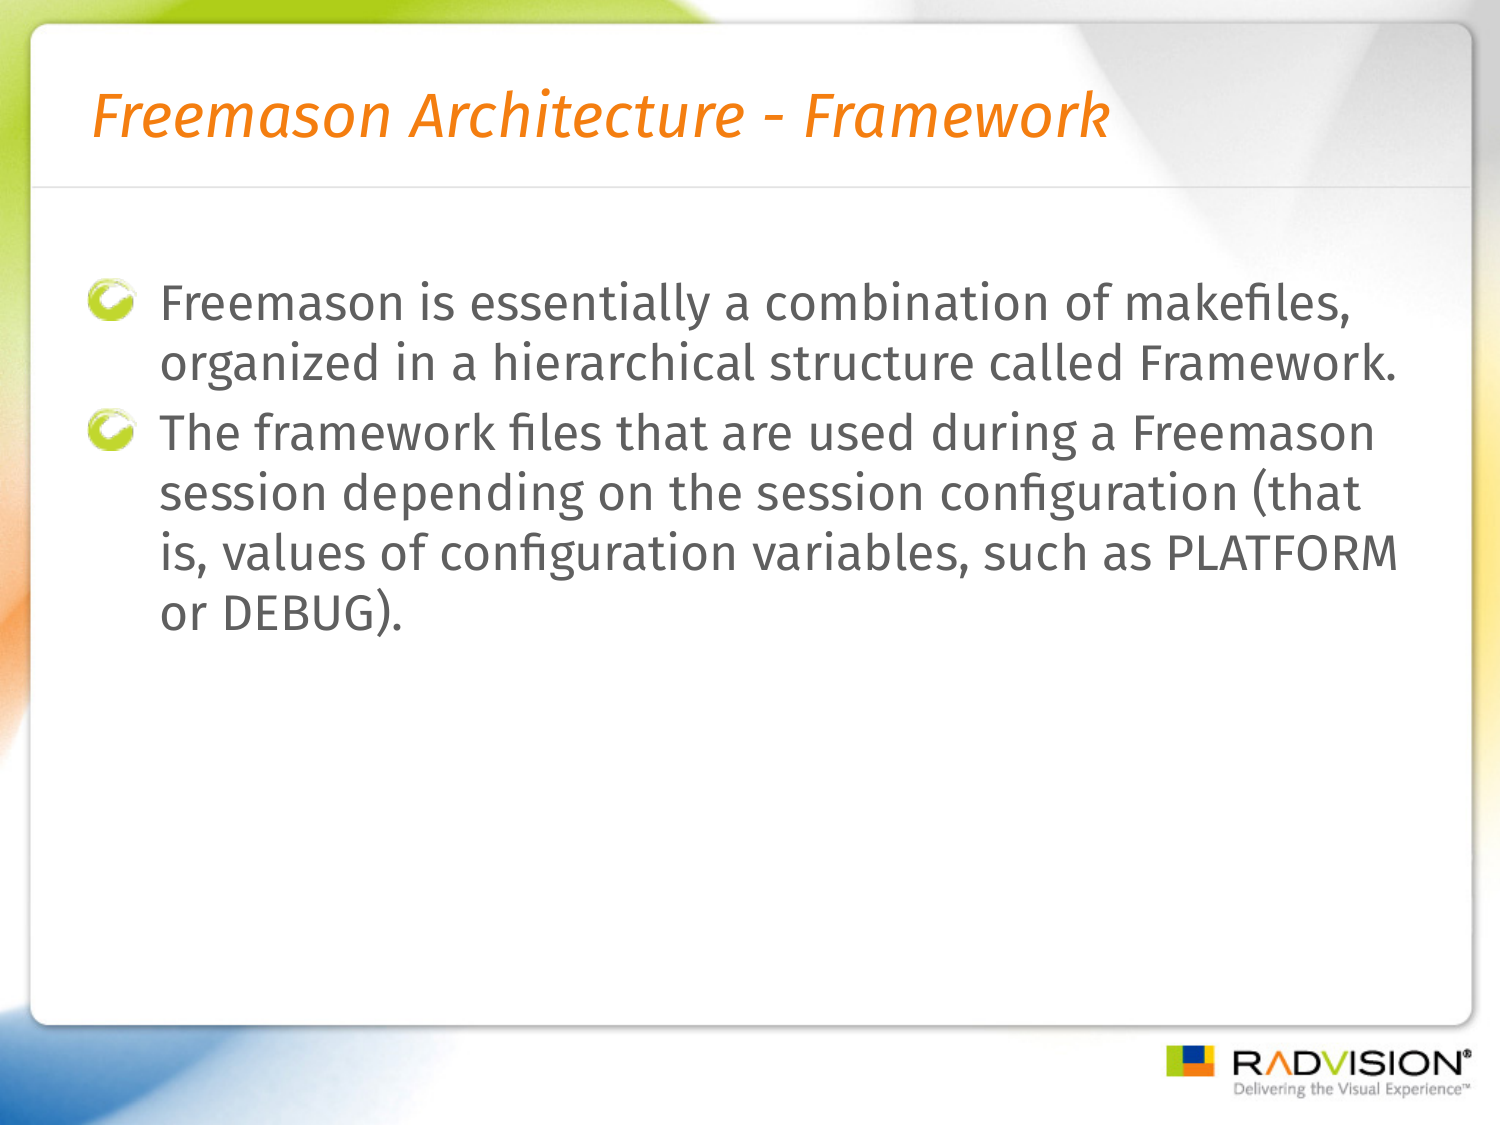

# Freemason Architecture - Framework
Freemason is essentially a combination of makefiles, organized in a hierarchical structure called Framework.
The framework files that are used during a Freemason session depending on the session configuration (that is, values of configuration variables, such as PLATFORM or DEBUG).